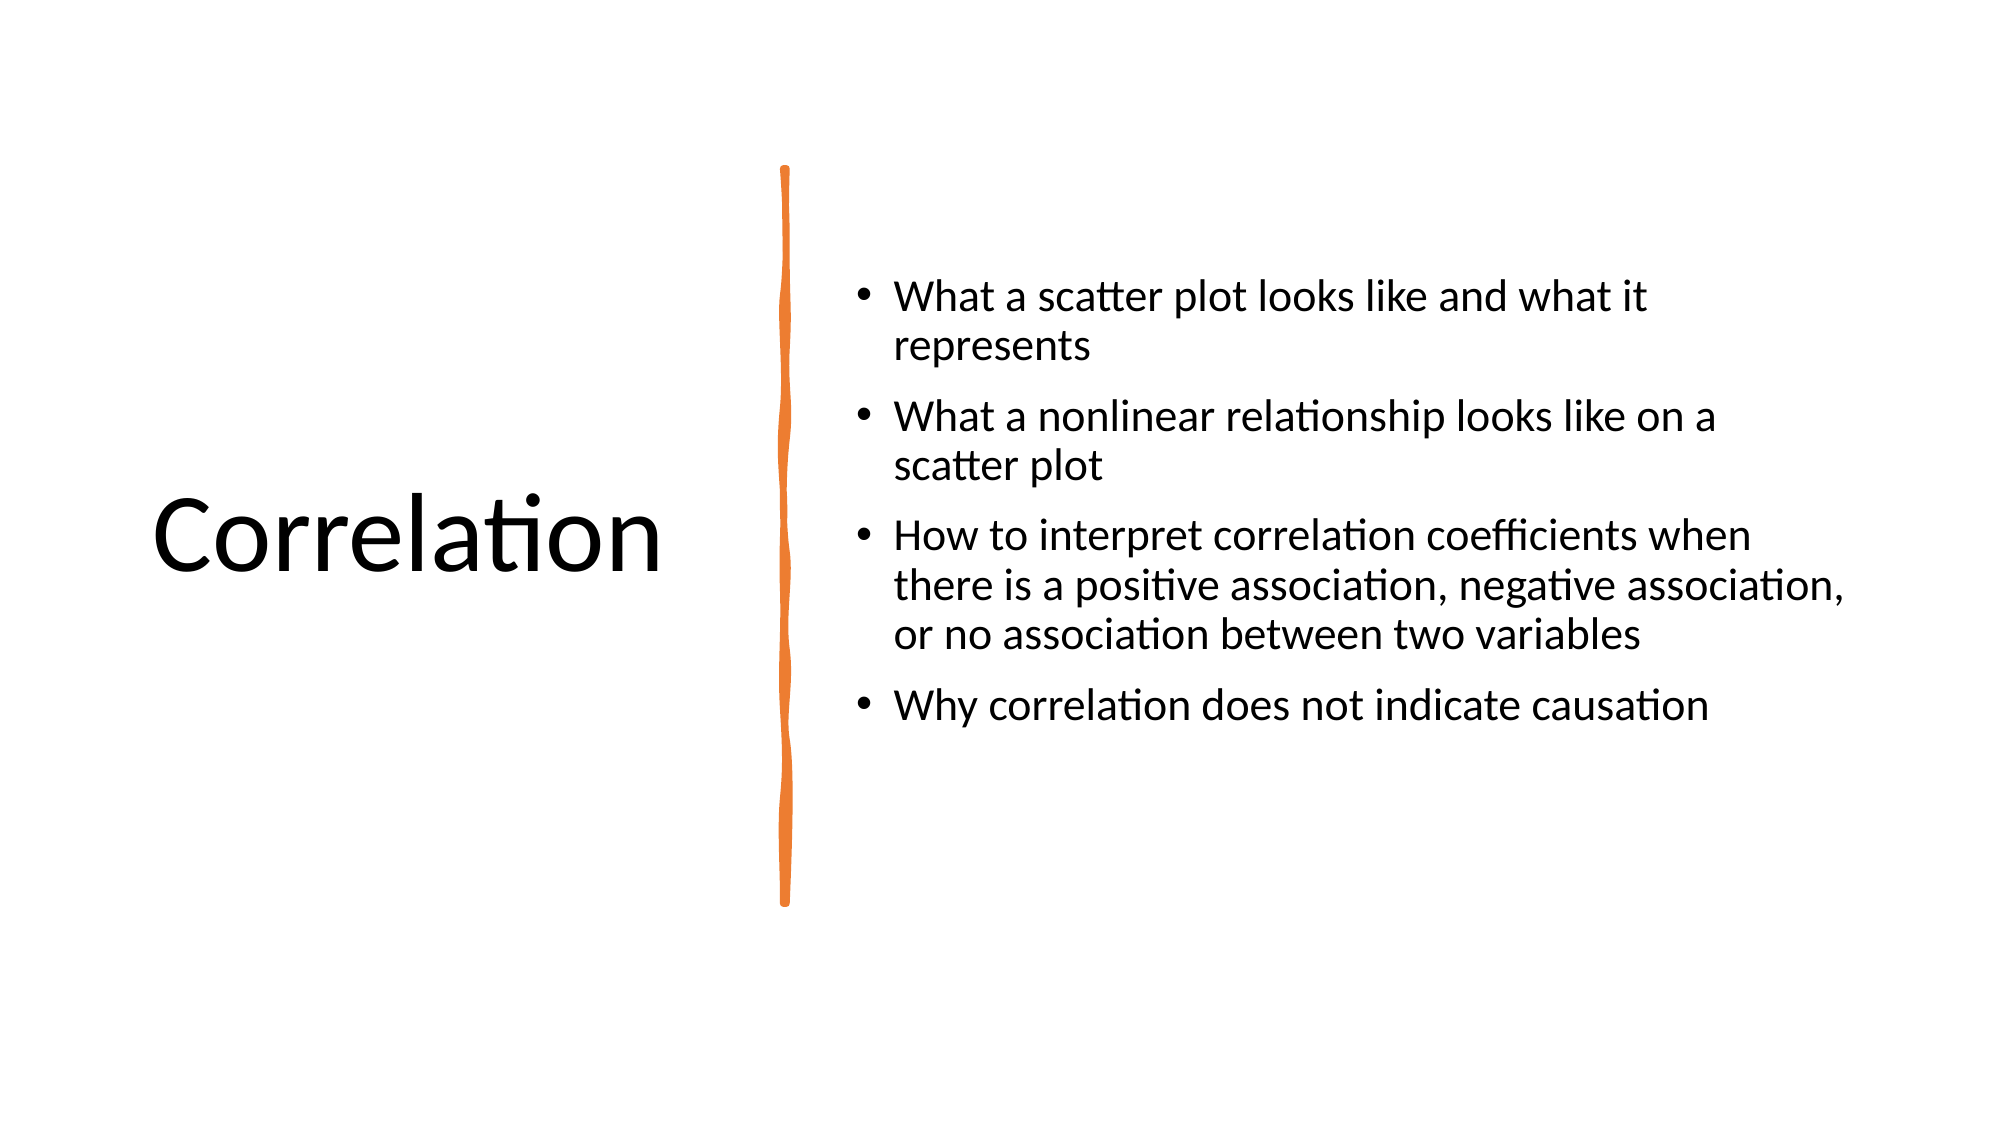

# Correlation
What a scatter plot looks like and what it represents
What a nonlinear relationship looks like on a scatter plot
How to interpret correlation coefficients when there is a positive association, negative association, or no association between two variables
Why correlation does not indicate causation